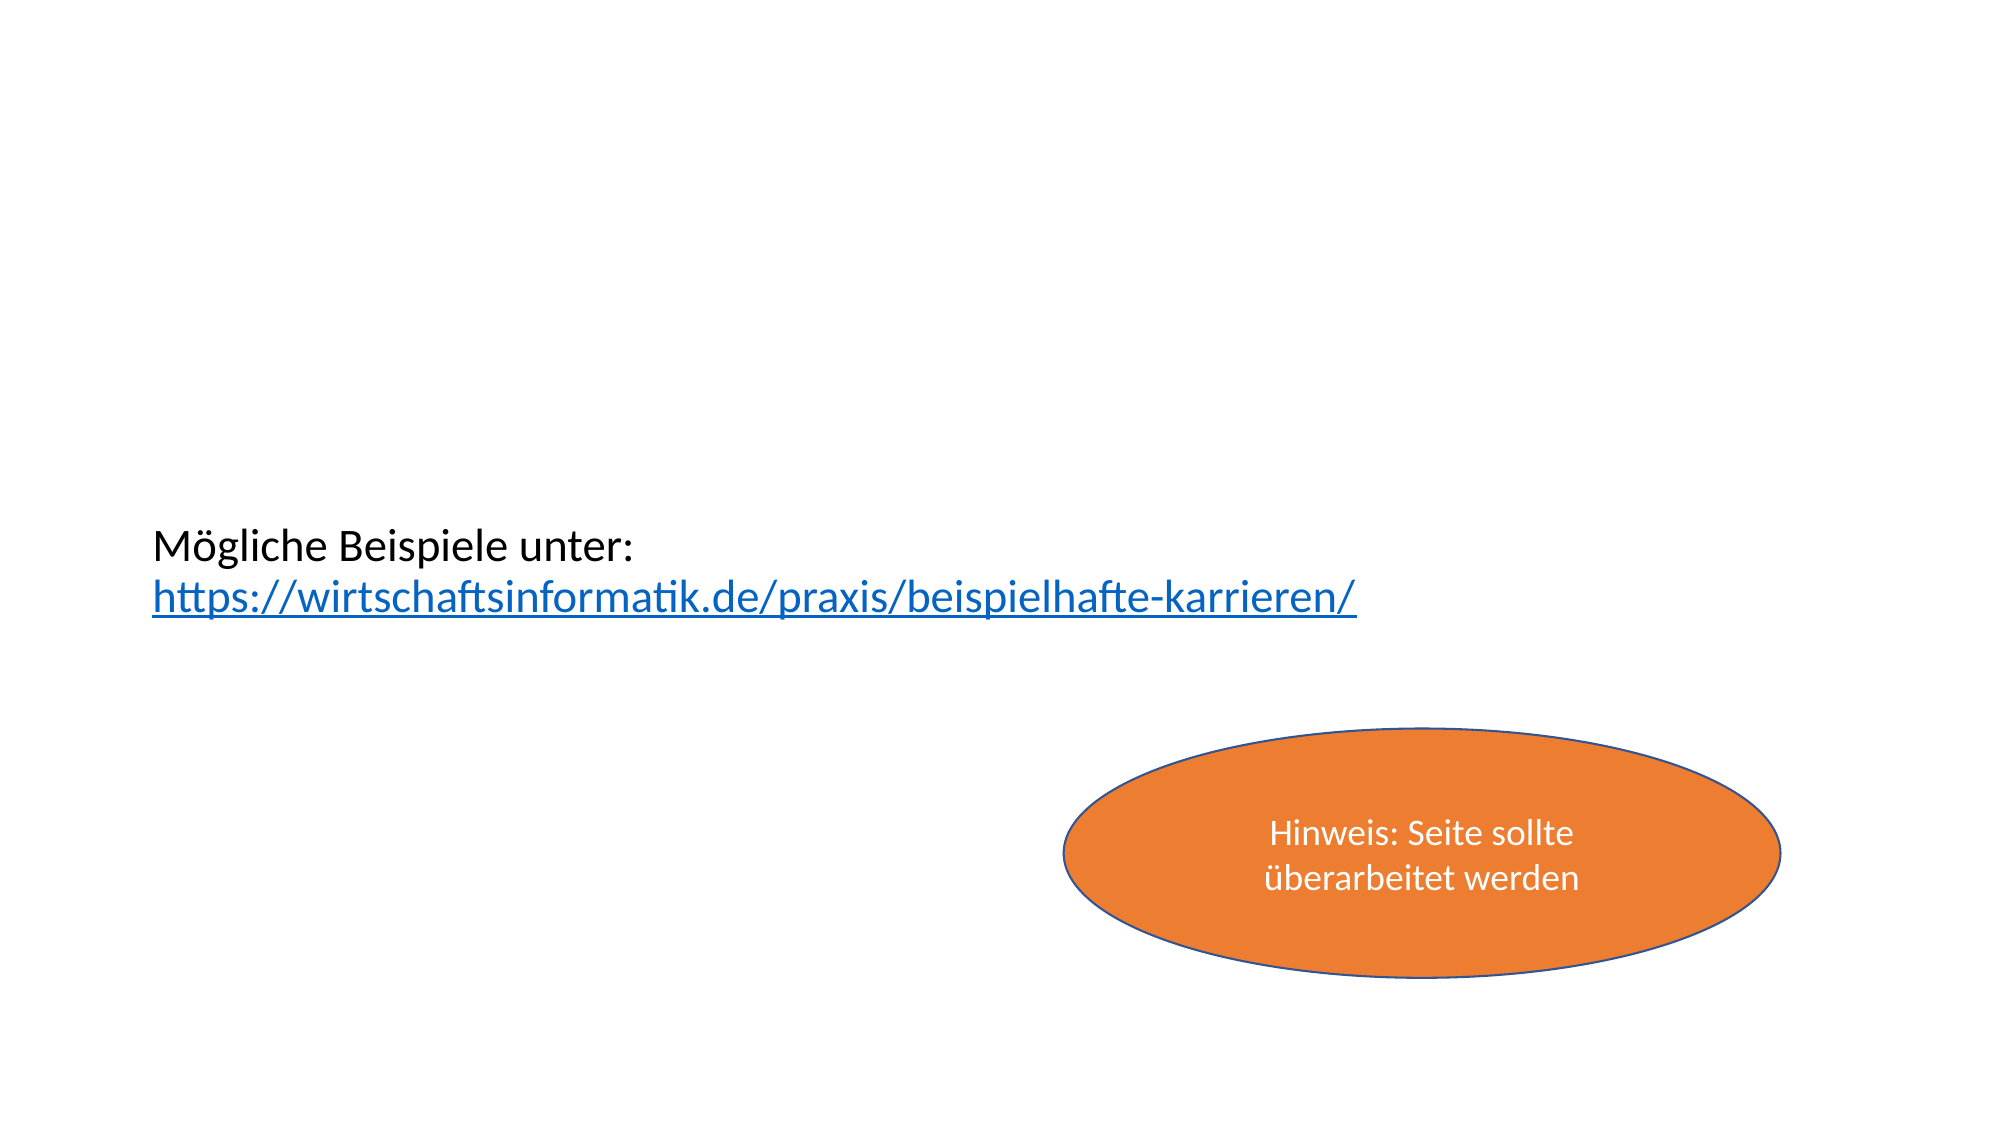

# Mögliche Beispiele unter: https://wirtschaftsinformatik.de/praxis/beispielhafte-karrieren/
Hinweis: Seite sollte überarbeitet werden